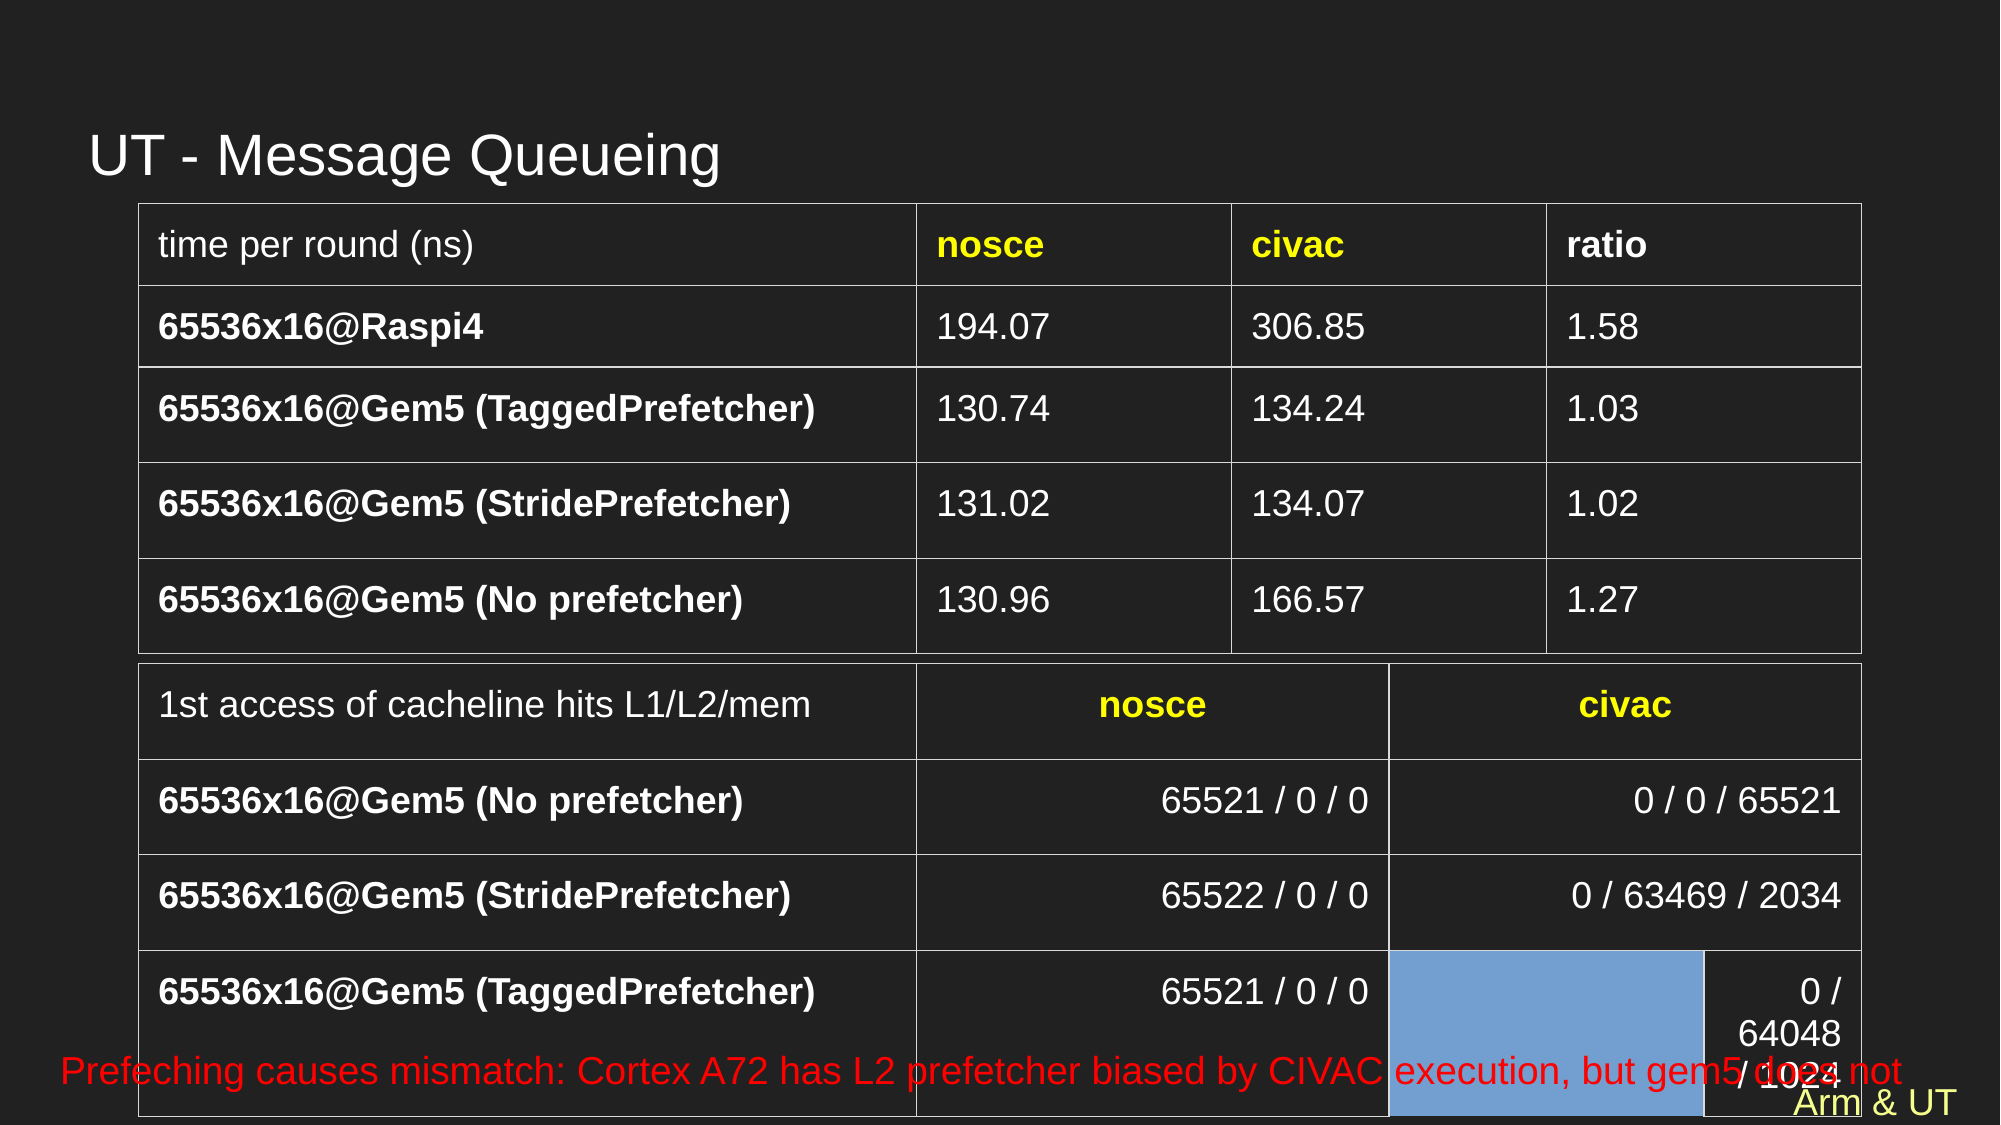

# UT - Message Queueing
| time per round (ns) | nosce | civac | ratio |
| --- | --- | --- | --- |
| 65536x16@Raspi4 | 194.07 | 306.85 | 1.58 |
| 65536x16@Gem5 (TaggedPrefetcher) | 130.74 | 134.24 | 1.03 |
| 65536x16@Gem5 (StridePrefetcher) | 131.02 | 134.07 | 1.02 |
| 65536x16@Gem5 (No prefetcher) | 130.96 | 166.57 | 1.27 |
| 1st access of cacheline hits L1/L2/mem | nosce |  |  | civac |  |  |
| --- | --- | --- | --- | --- | --- | --- |
| 65536x16@Gem5 (No prefetcher) | 65521 / 0 / 0 |  |  | 0 / 0 / 65521 |  |  |
| 65536x16@Gem5 (StridePrefetcher) | 65522 / 0 / 0 |  |  | 0 / 63469 / 2034 |  |  |
| 65536x16@Gem5 (TaggedPrefetcher) | 65521 / 0 / 0 |  |  | 0 / 64048 / 1024 |  |  |

Prefeching causes mismatch: Cortex A72 has L2 prefetcher biased by CIVAC execution, but gem5 does not
Arm & UT